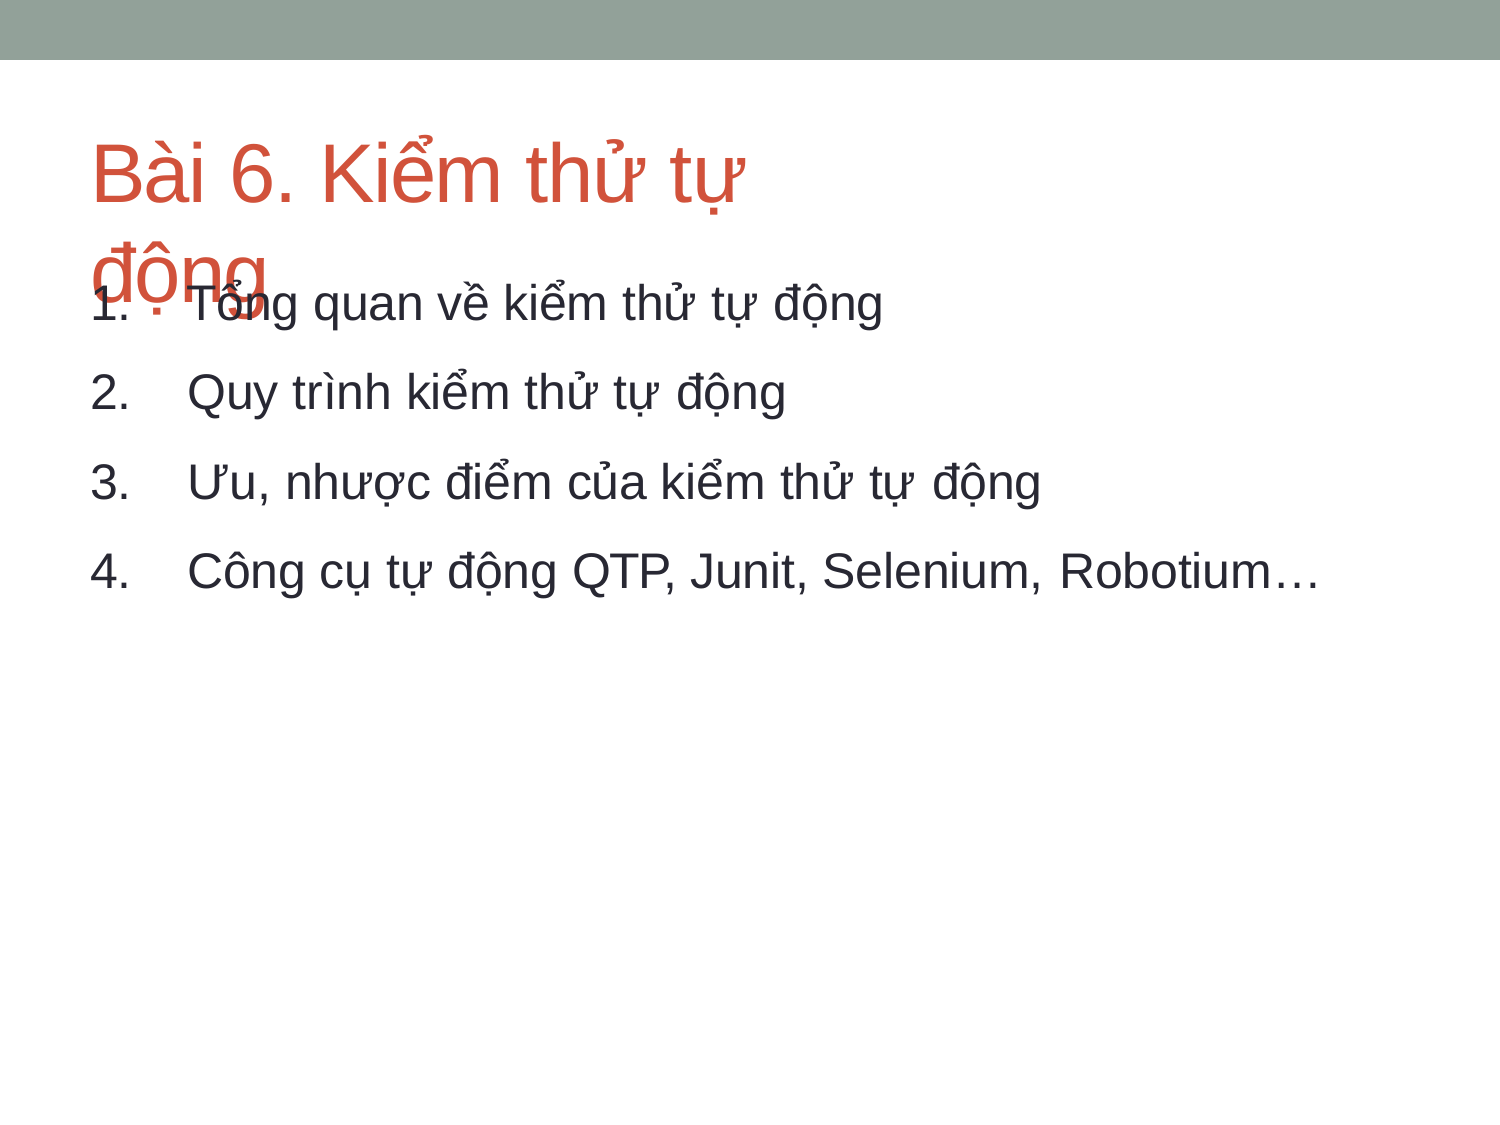

# Bài 6. Kiểm thử tự động
Tổng quan về kiểm thử tự động
Quy trình kiểm thử tự động
Ưu, nhược điểm của kiểm thử tự động
Công cụ tự động QTP, Junit, Selenium, Robotium…